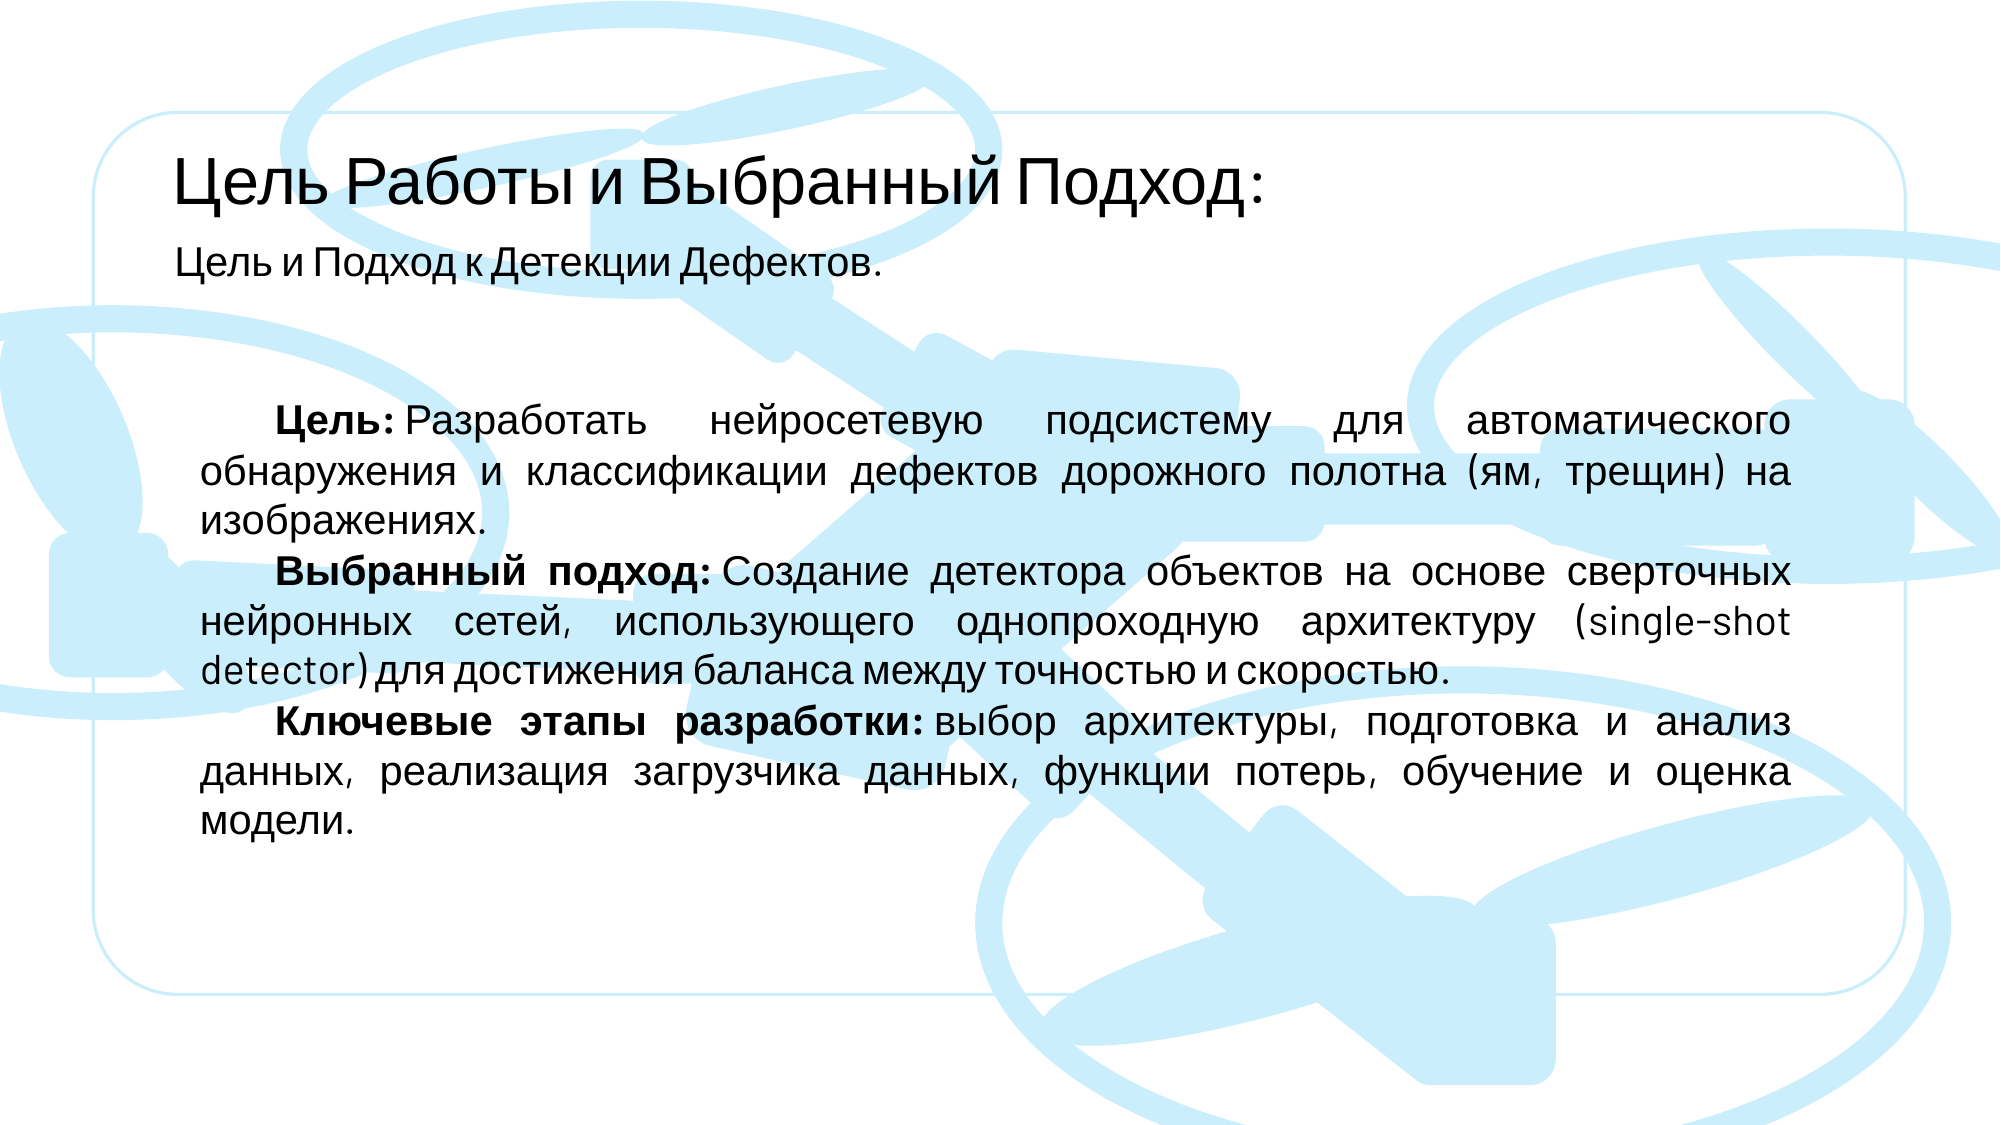

Цель Работы и Выбранный Подход:
Цель и Подход к Детекции Дефектов.
Цель: Разработать нейросетевую подсистему для автоматического обнаружения и классификации дефектов дорожного полотна (ям, трещин) на изображениях.
Выбранный подход: Создание детектора объектов на основе сверточных нейронных сетей, использующего однопроходную архитектуру (single-shot detector) для достижения баланса между точностью и скоростью.
Ключевые этапы разработки: выбор архитектуры, подготовка и анализ данных, реализация загрузчика данных, функции потерь, обучение и оценка модели.